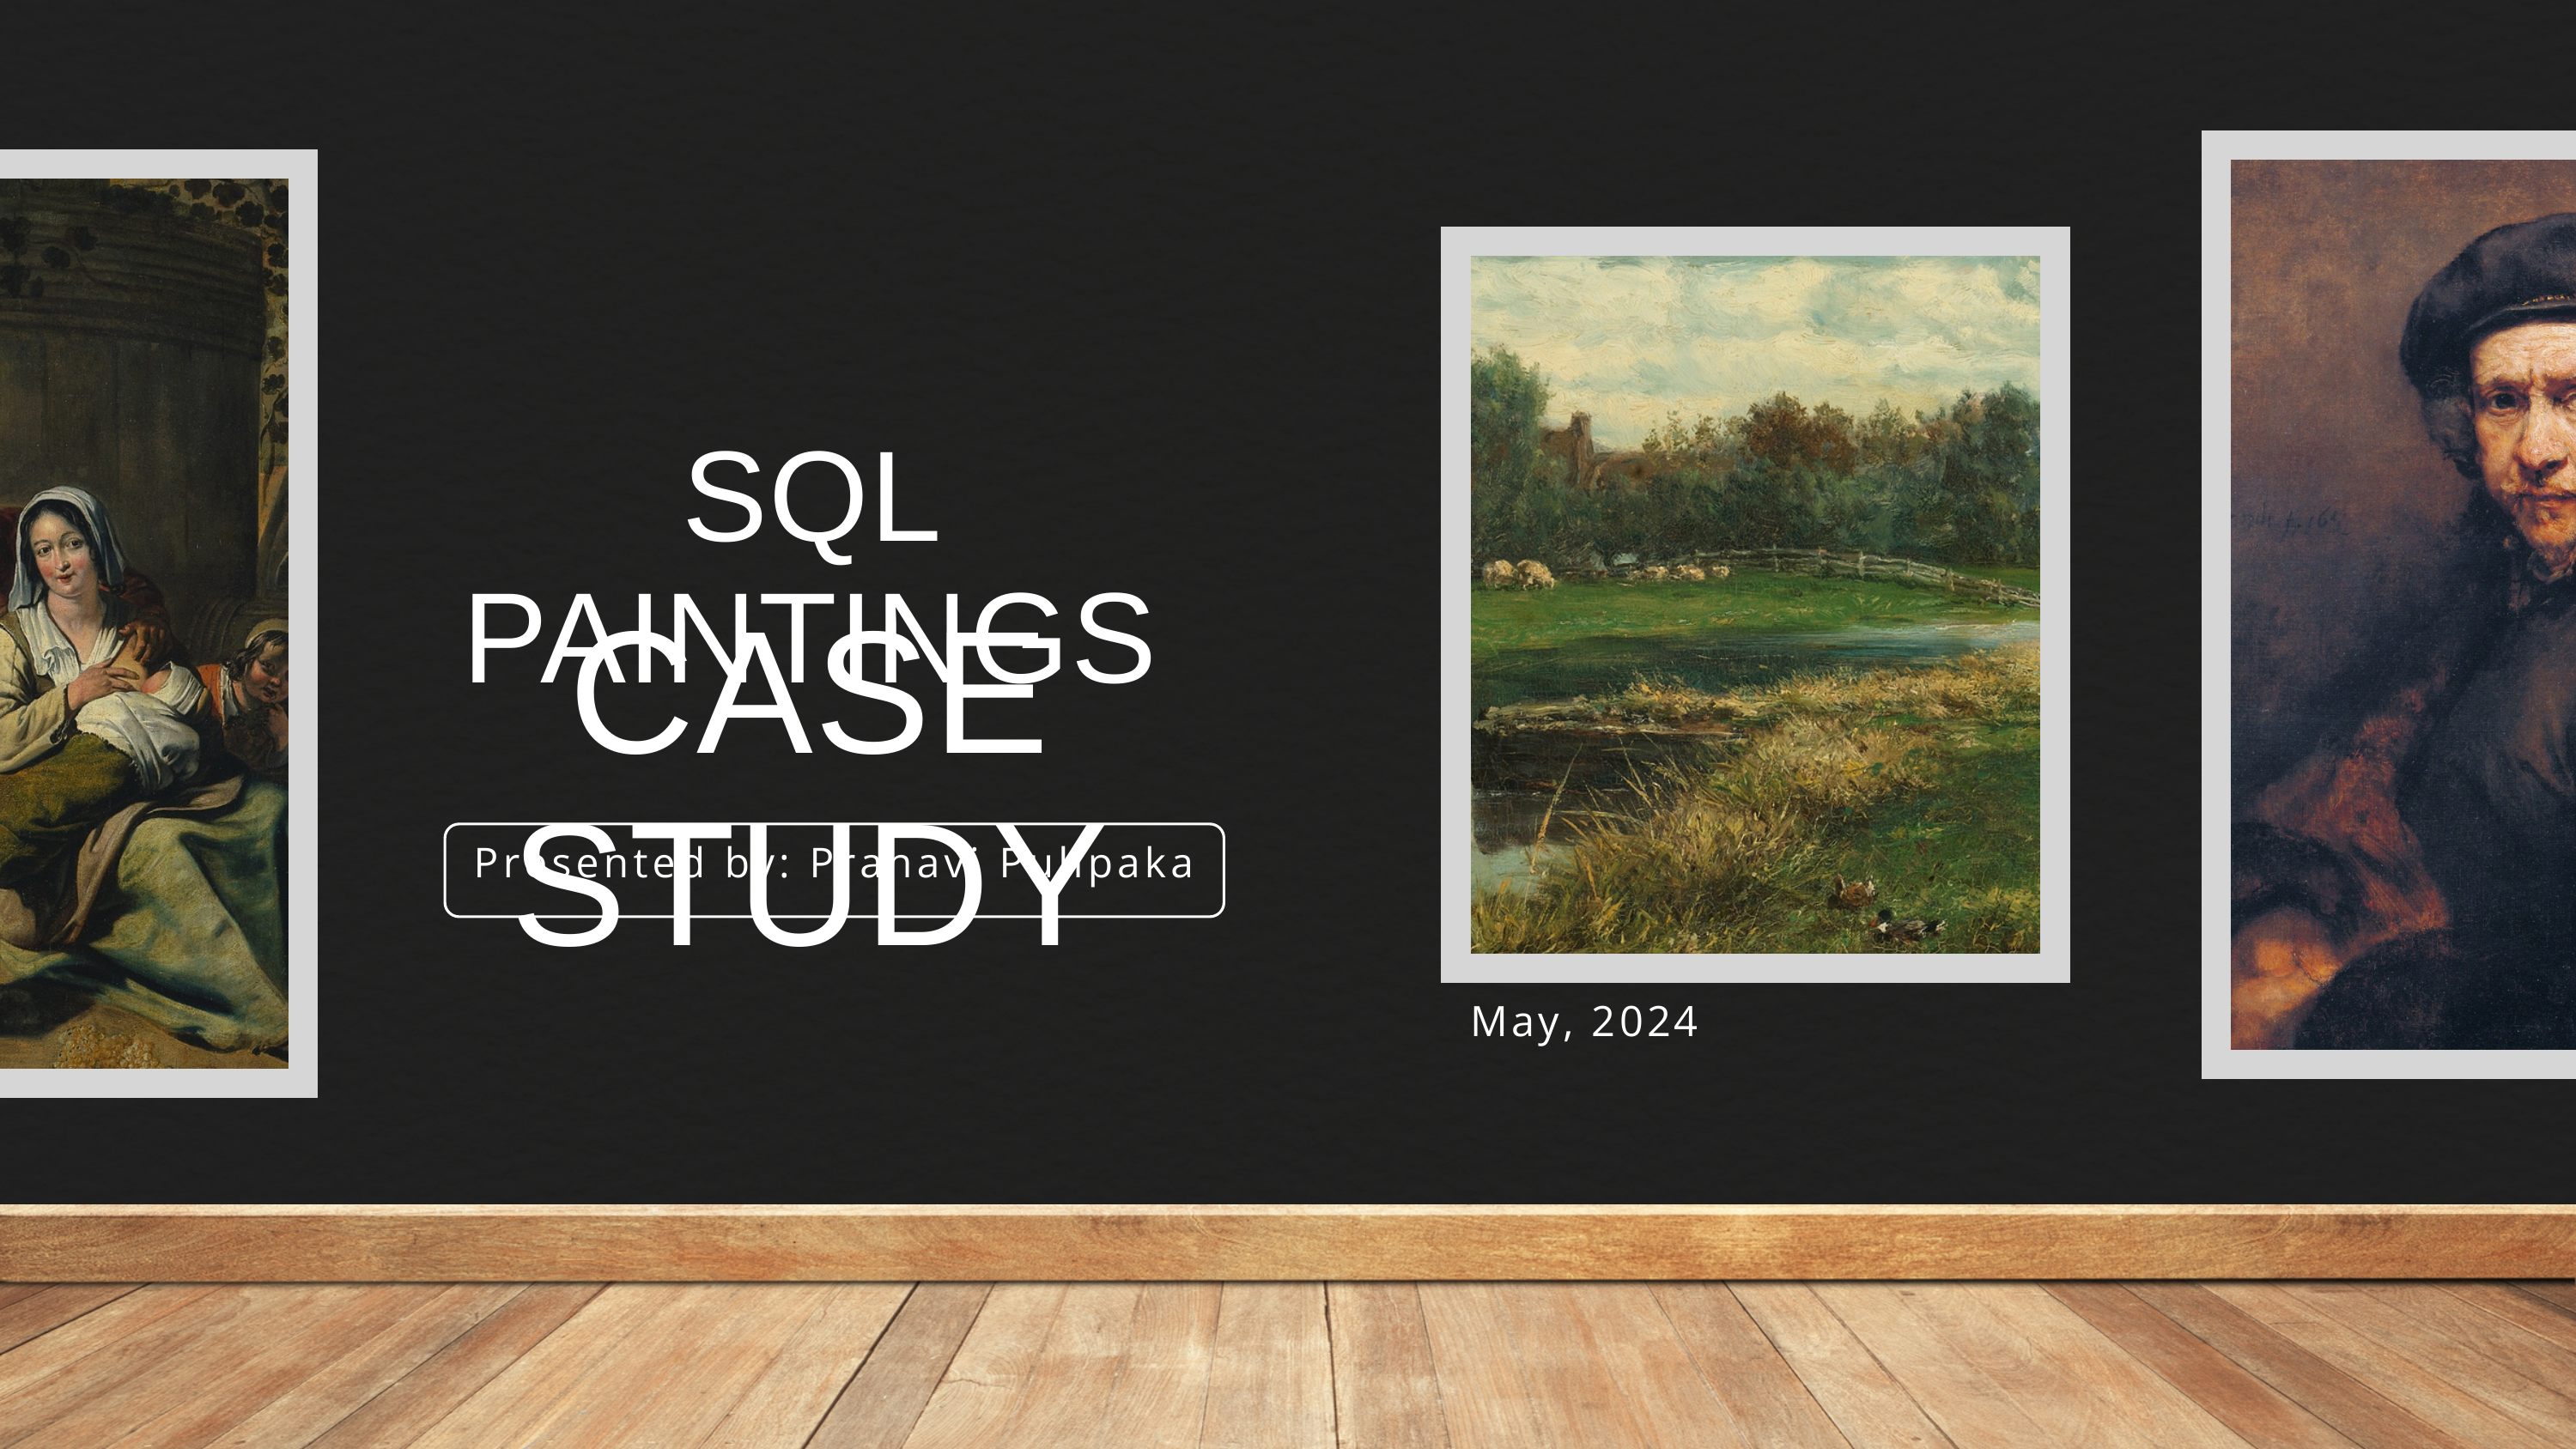

SQL PAINTINGS
CASE STUDY

Presented by: Pranavi Pulipaka
 May, 2024